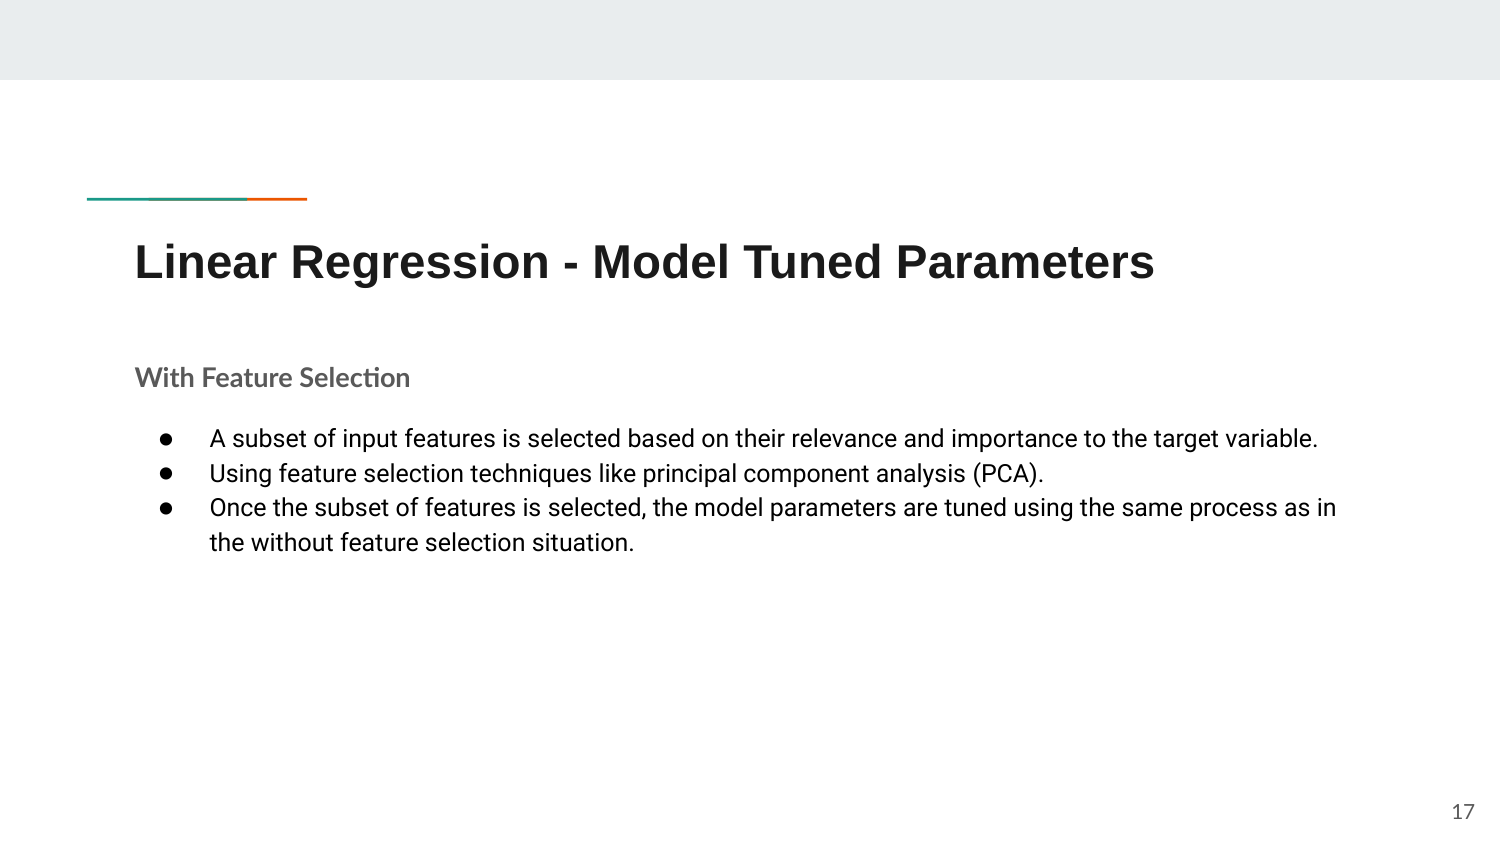

# Linear Regression - Model Tuned Parameters
With Feature Selection
A subset of input features is selected based on their relevance and importance to the target variable.
Using feature selection techniques like principal component analysis (PCA).
Once the subset of features is selected, the model parameters are tuned using the same process as in the without feature selection situation.
17